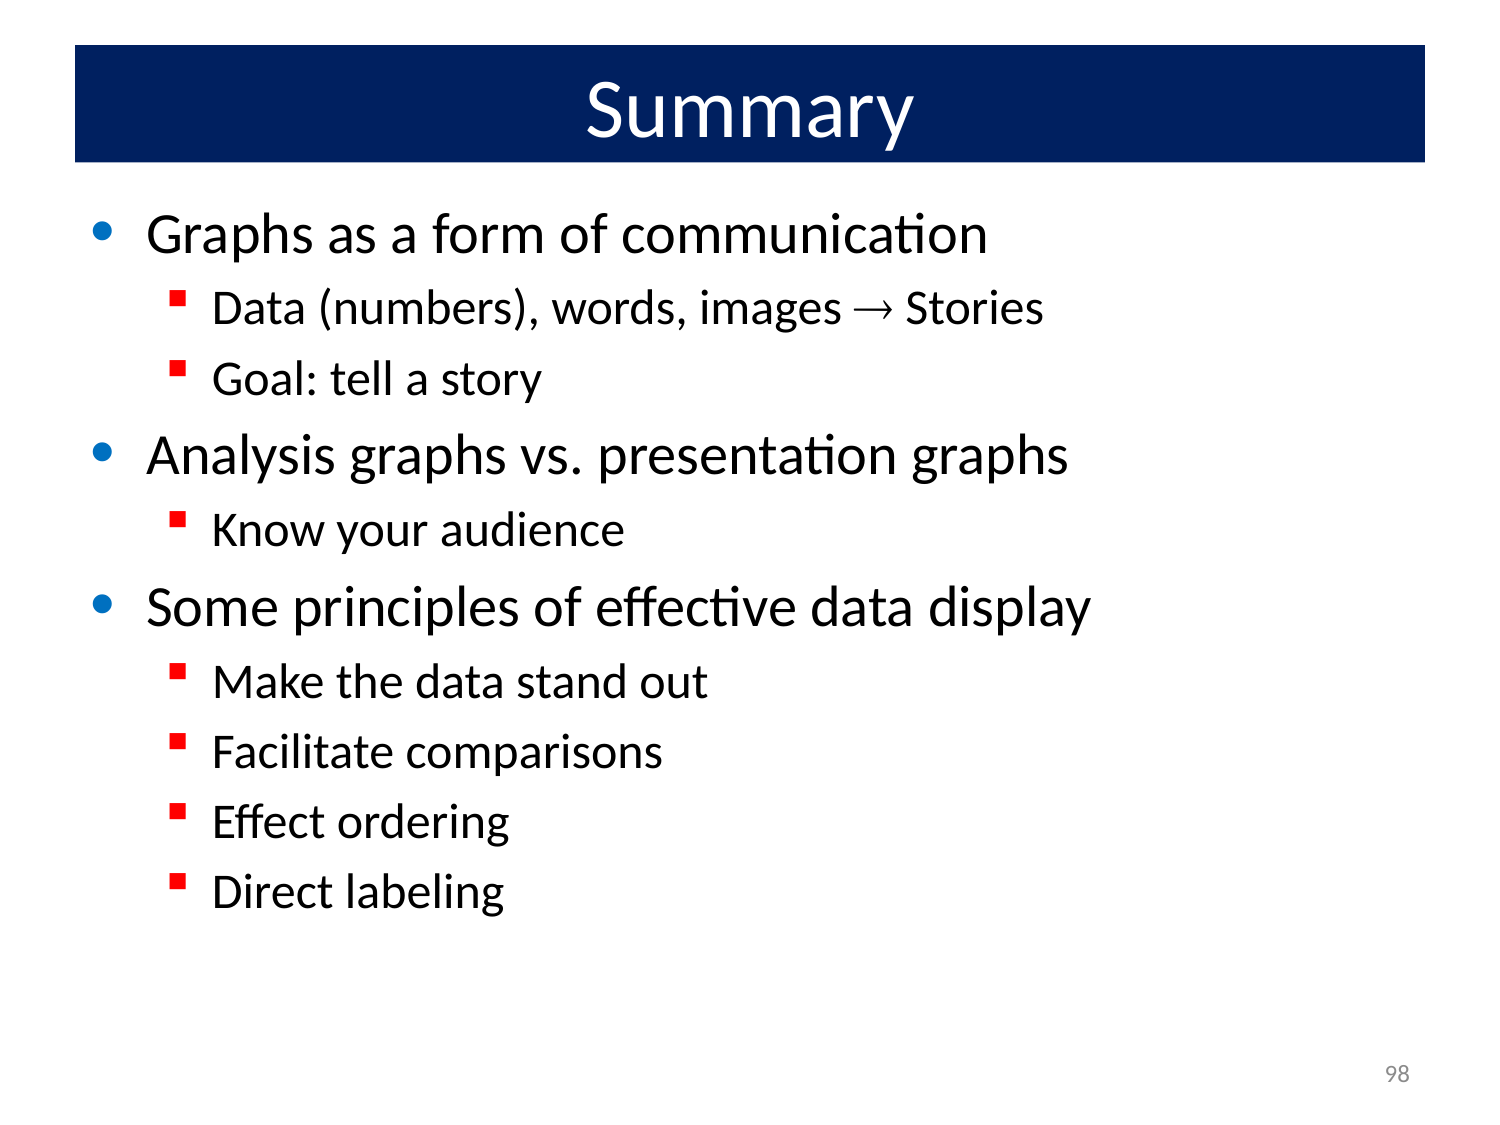

# Summary
Graphs as a form of communication
Data (numbers), words, images → Stories
Goal: tell a story
Analysis graphs vs. presentation graphs
Know your audience
Some principles of effective data display
Make the data stand out
Facilitate comparisons
Effect ordering
Direct labeling
98